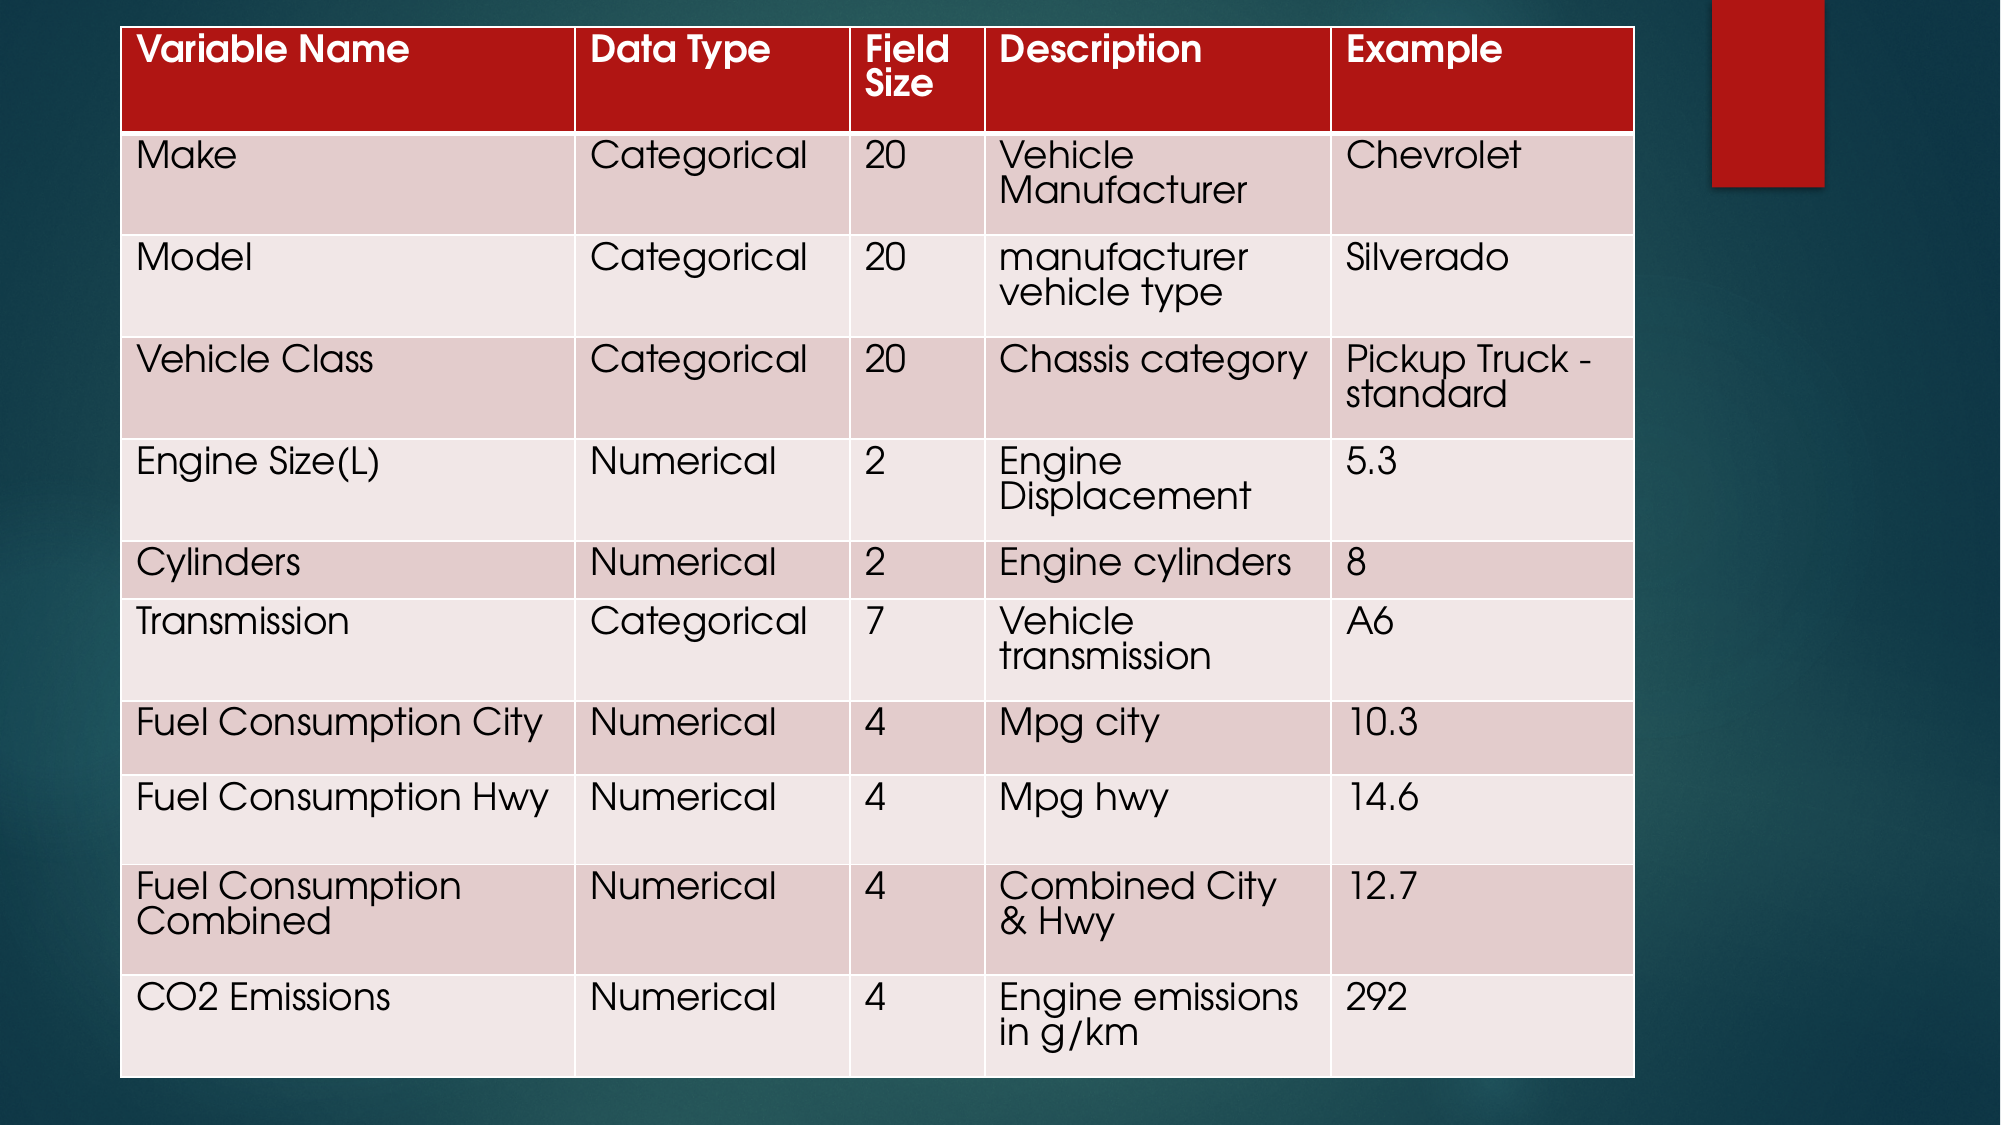

| Variable Name | Data Type | Field Size | Description | Example |
| --- | --- | --- | --- | --- |
| Make | Categorical | 20 | Vehicle Manufacturer | Chevrolet |
| Model | Categorical | 20 | manufacturer vehicle type | Silverado |
| Vehicle Class | Categorical | 20 | Chassis category | Pickup Truck - standard |
| Engine Size(L) | Numerical | 2 | Engine Displacement | 5.3 |
| Cylinders | Numerical | 2 | Engine cylinders | 8 |
| Transmission | Categorical | 7 | Vehicle transmission | A6 |
| Fuel Consumption City | Numerical | 4 | Mpg city | 10.3 |
| Fuel Consumption Hwy | Numerical | 4 | Mpg hwy | 14.6 |
| Fuel Consumption Combined | Numerical | 4 | Combined City & Hwy | 12.7 |
| CO2 Emissions | Numerical | 4 | Engine emissions in g/km | 292 |
# Dataset